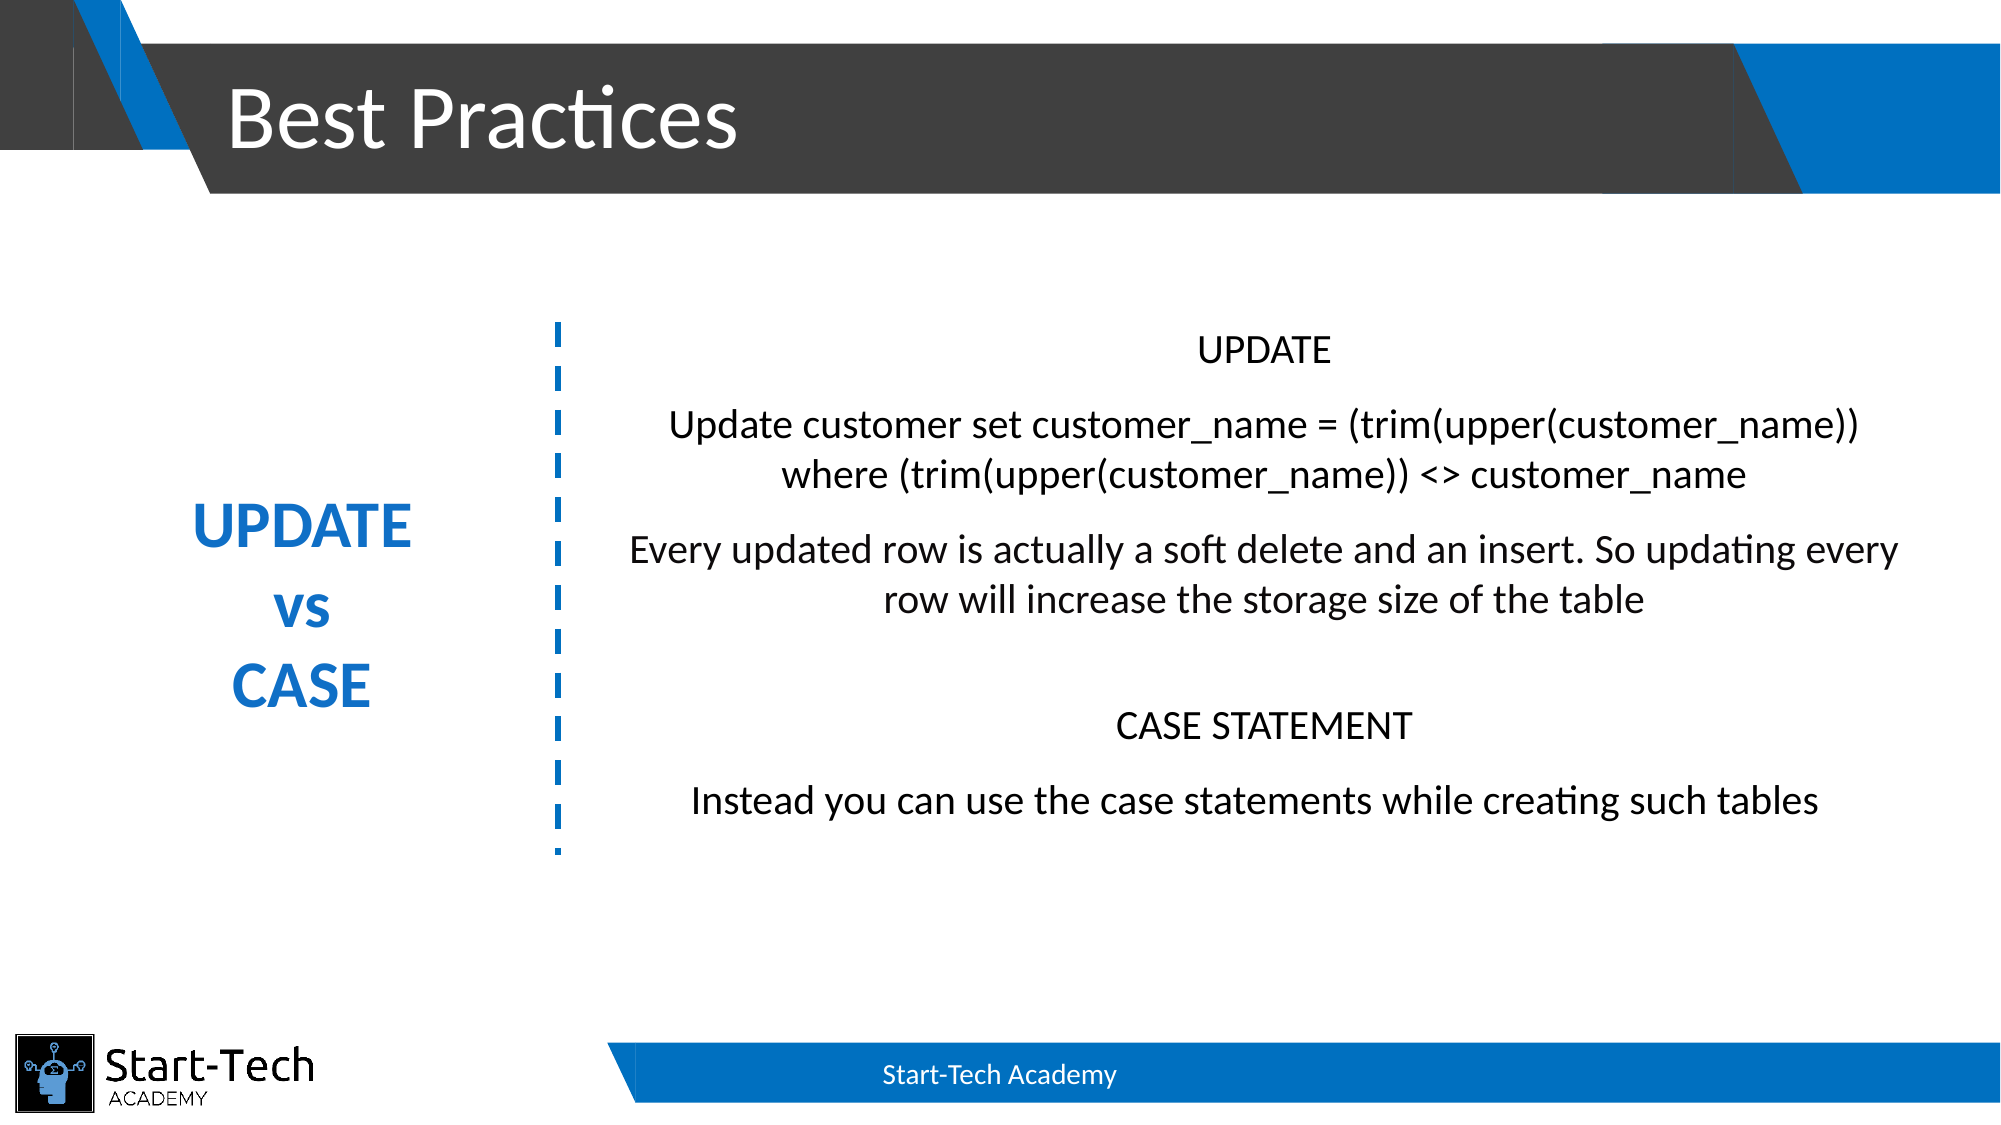

# Best Practices
UPDATE
Update customer set customer_name = (trim(upper(customer_name)) where (trim(upper(customer_name)) <> customer_name
Every updated row is actually a soft delete and an insert. So updating every row will increase the storage size of the table
UPDATE
vs
CASE
CASE STATEMENT
Instead you can use the case statements while creating such tables
Start-Tech Academy